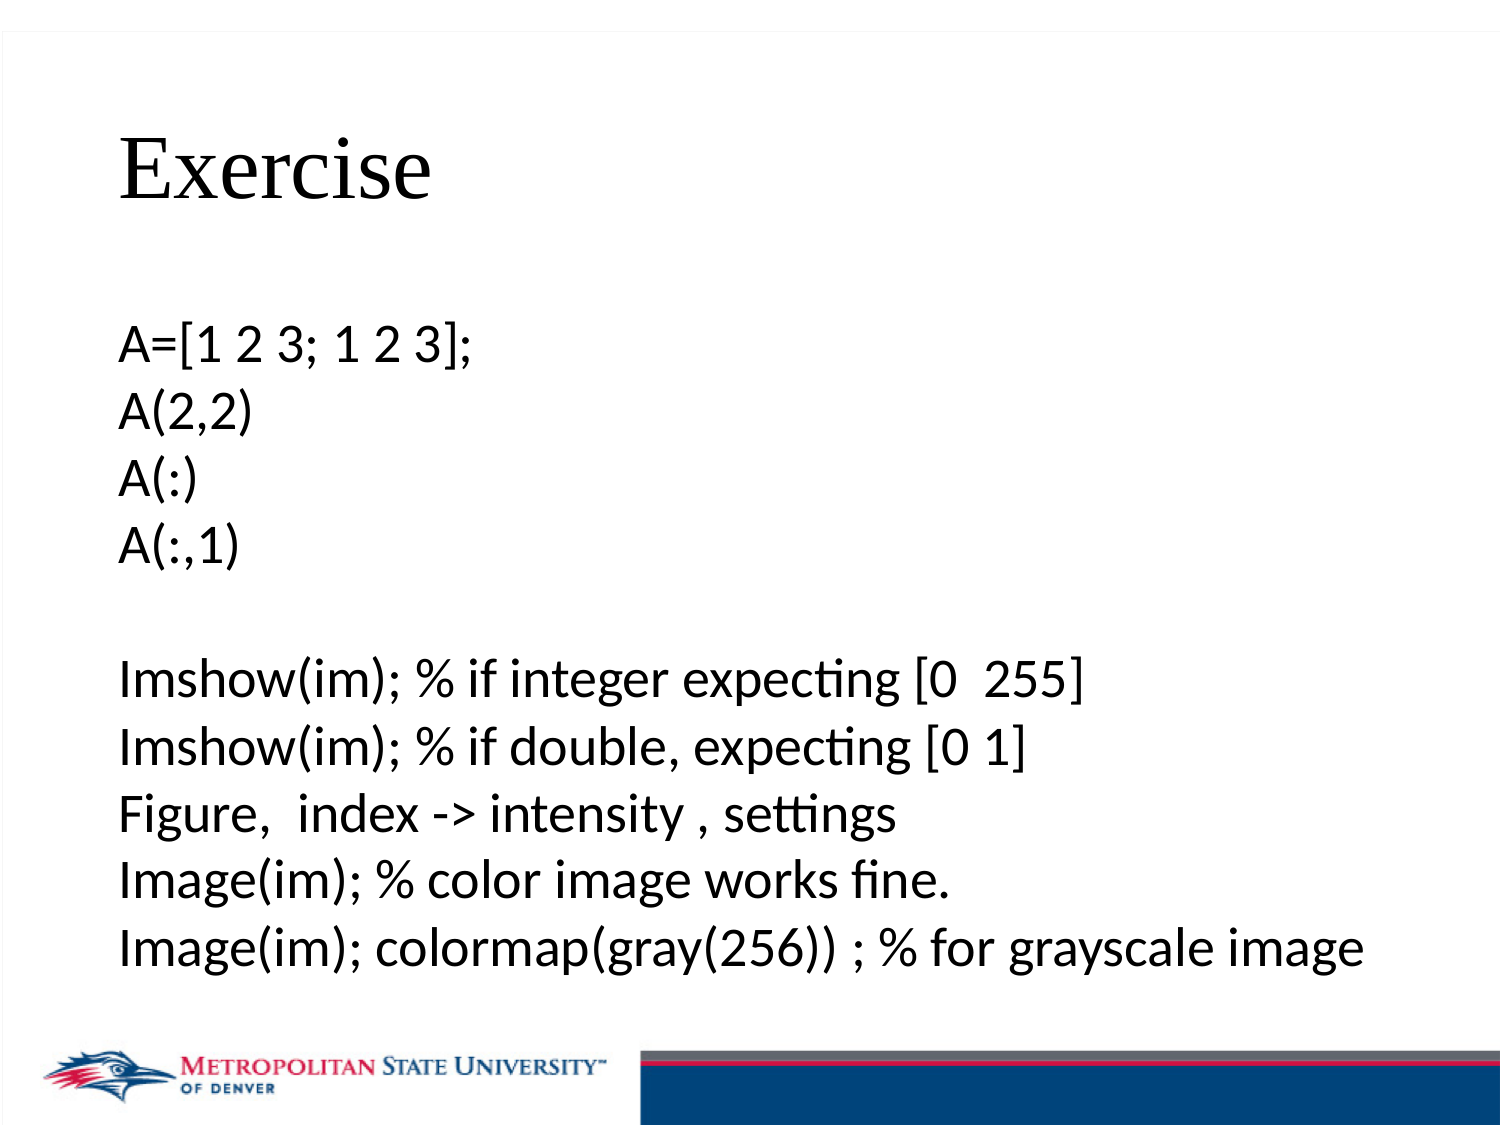

# Exercise
A=[1 2 3; 1 2 3];
A(2,2)
A(:)
A(:,1)

Imshow(im); % if integer expecting [0  255]
Imshow(im); % if double, expecting [0 1]
Figure,  index -> intensity , settings
Image(im); % color image works fine.
Image(im); colormap(gray(256)) ; % for grayscale image